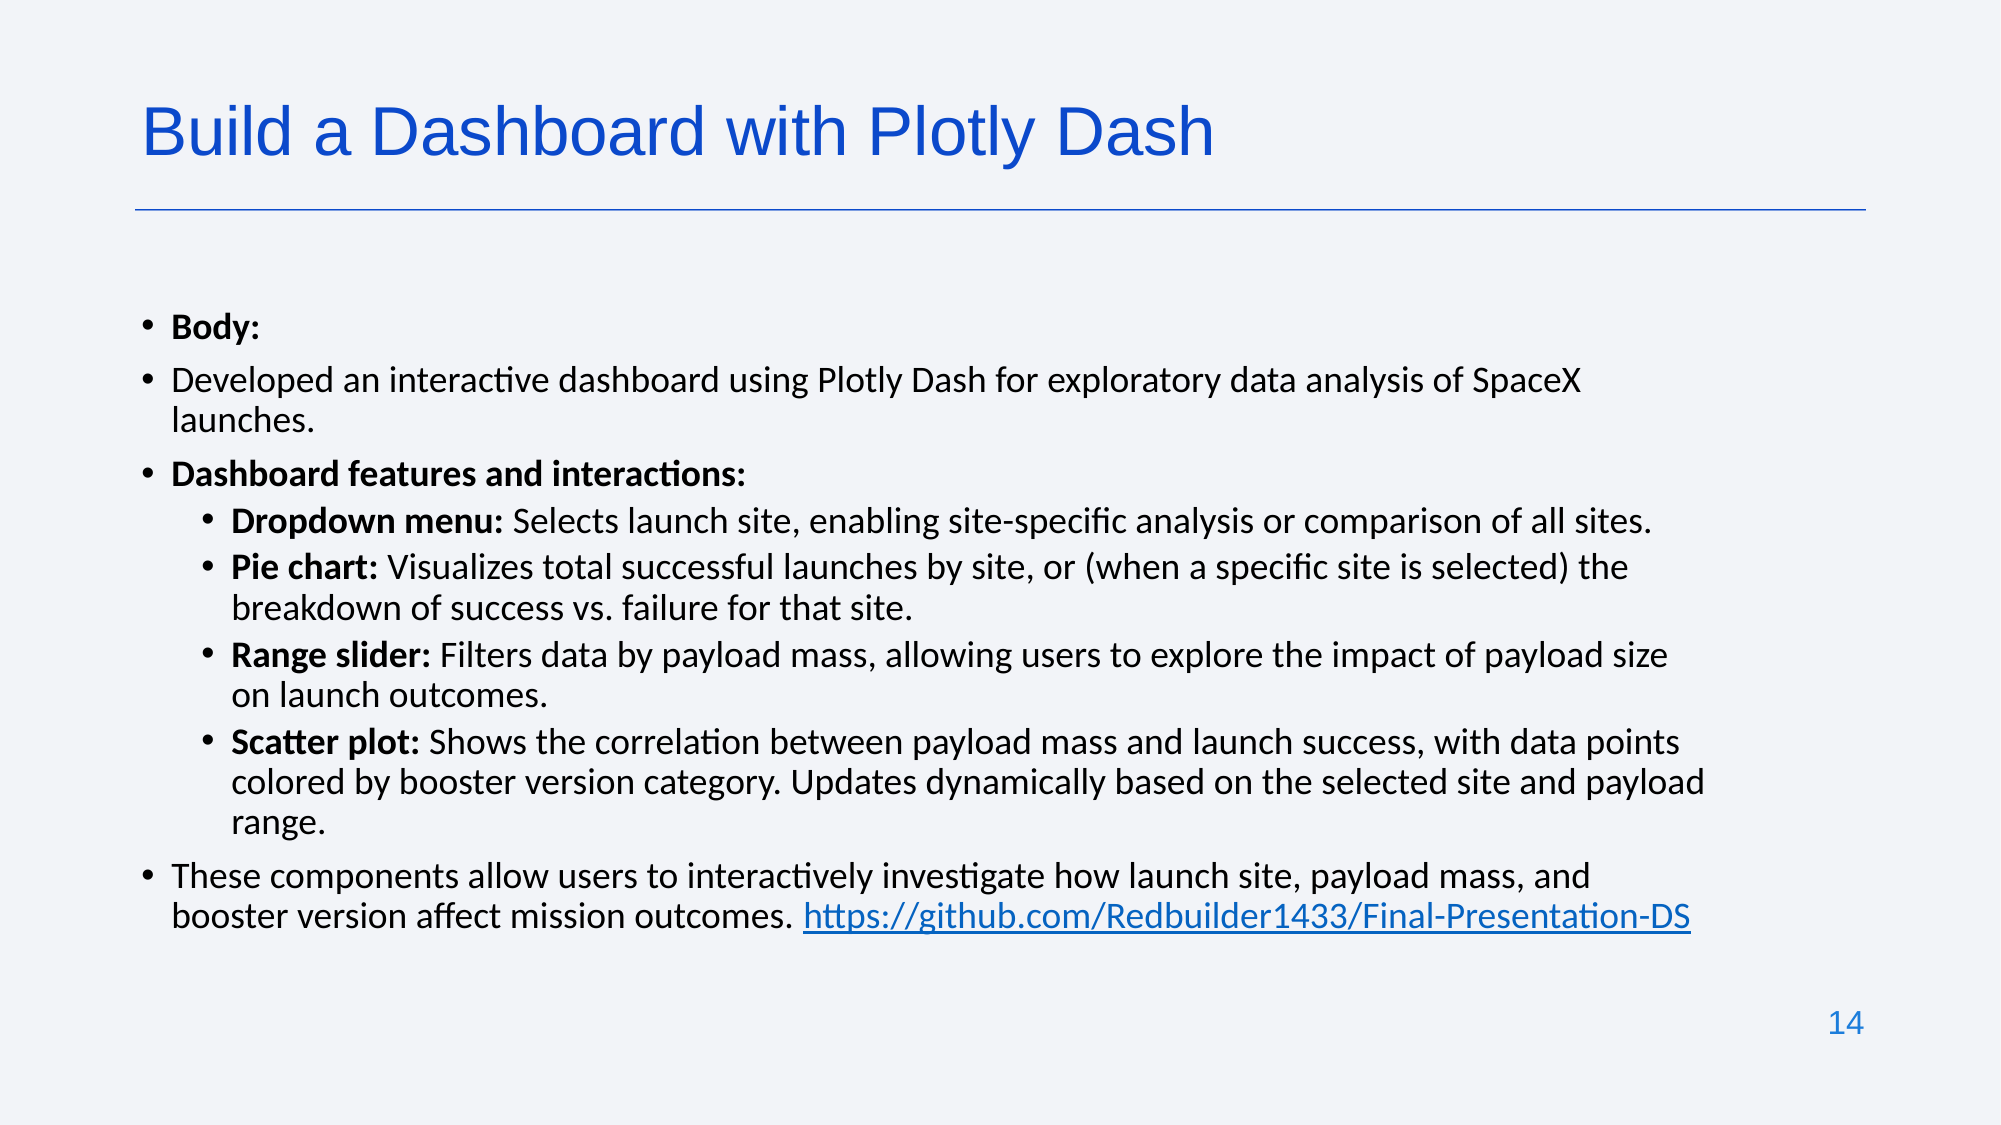

Build a Dashboard with Plotly Dash
# Body:
Developed an interactive dashboard using Plotly Dash for exploratory data analysis of SpaceX launches.
Dashboard features and interactions:
Dropdown menu: Selects launch site, enabling site-specific analysis or comparison of all sites.
Pie chart: Visualizes total successful launches by site, or (when a specific site is selected) the breakdown of success vs. failure for that site.
Range slider: Filters data by payload mass, allowing users to explore the impact of payload size on launch outcomes.
Scatter plot: Shows the correlation between payload mass and launch success, with data points colored by booster version category. Updates dynamically based on the selected site and payload range.
These components allow users to interactively investigate how launch site, payload mass, and booster version affect mission outcomes. https://github.com/Redbuilder1433/Final-Presentation-DS

14